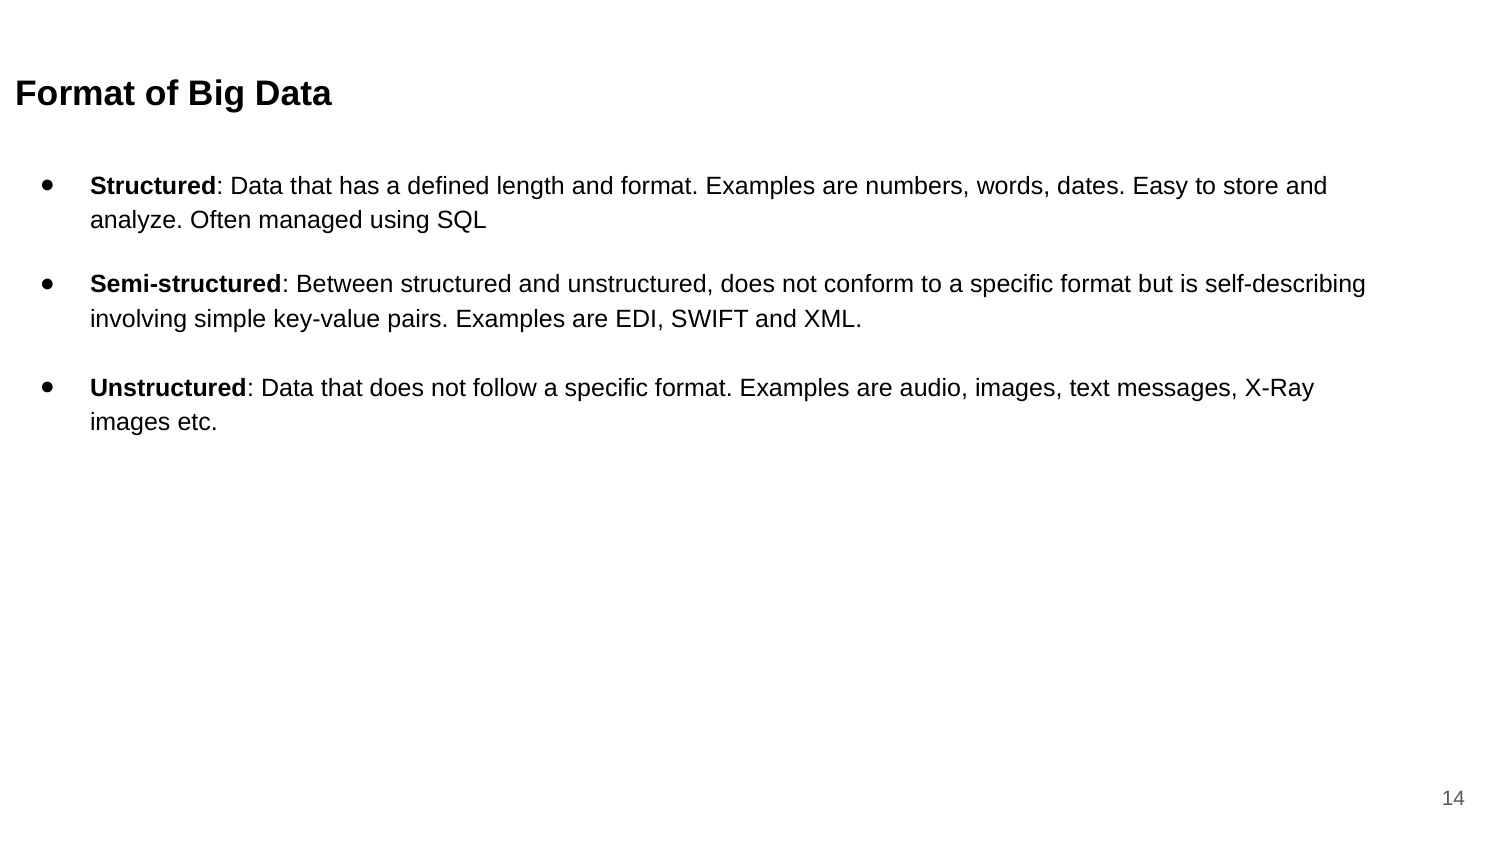

# Format of Big Data

Structured: Data that has a defined length and format. Examples are numbers, words, dates. Easy to store and analyze. Often managed using SQL
Semi-structured: Between structured and unstructured, does not conform to a specific format but is self-describing involving simple key-value pairs. Examples are EDI, SWIFT and XML.
Unstructured: Data that does not follow a specific format. Examples are audio, images, text messages, X-Ray images etc.

14